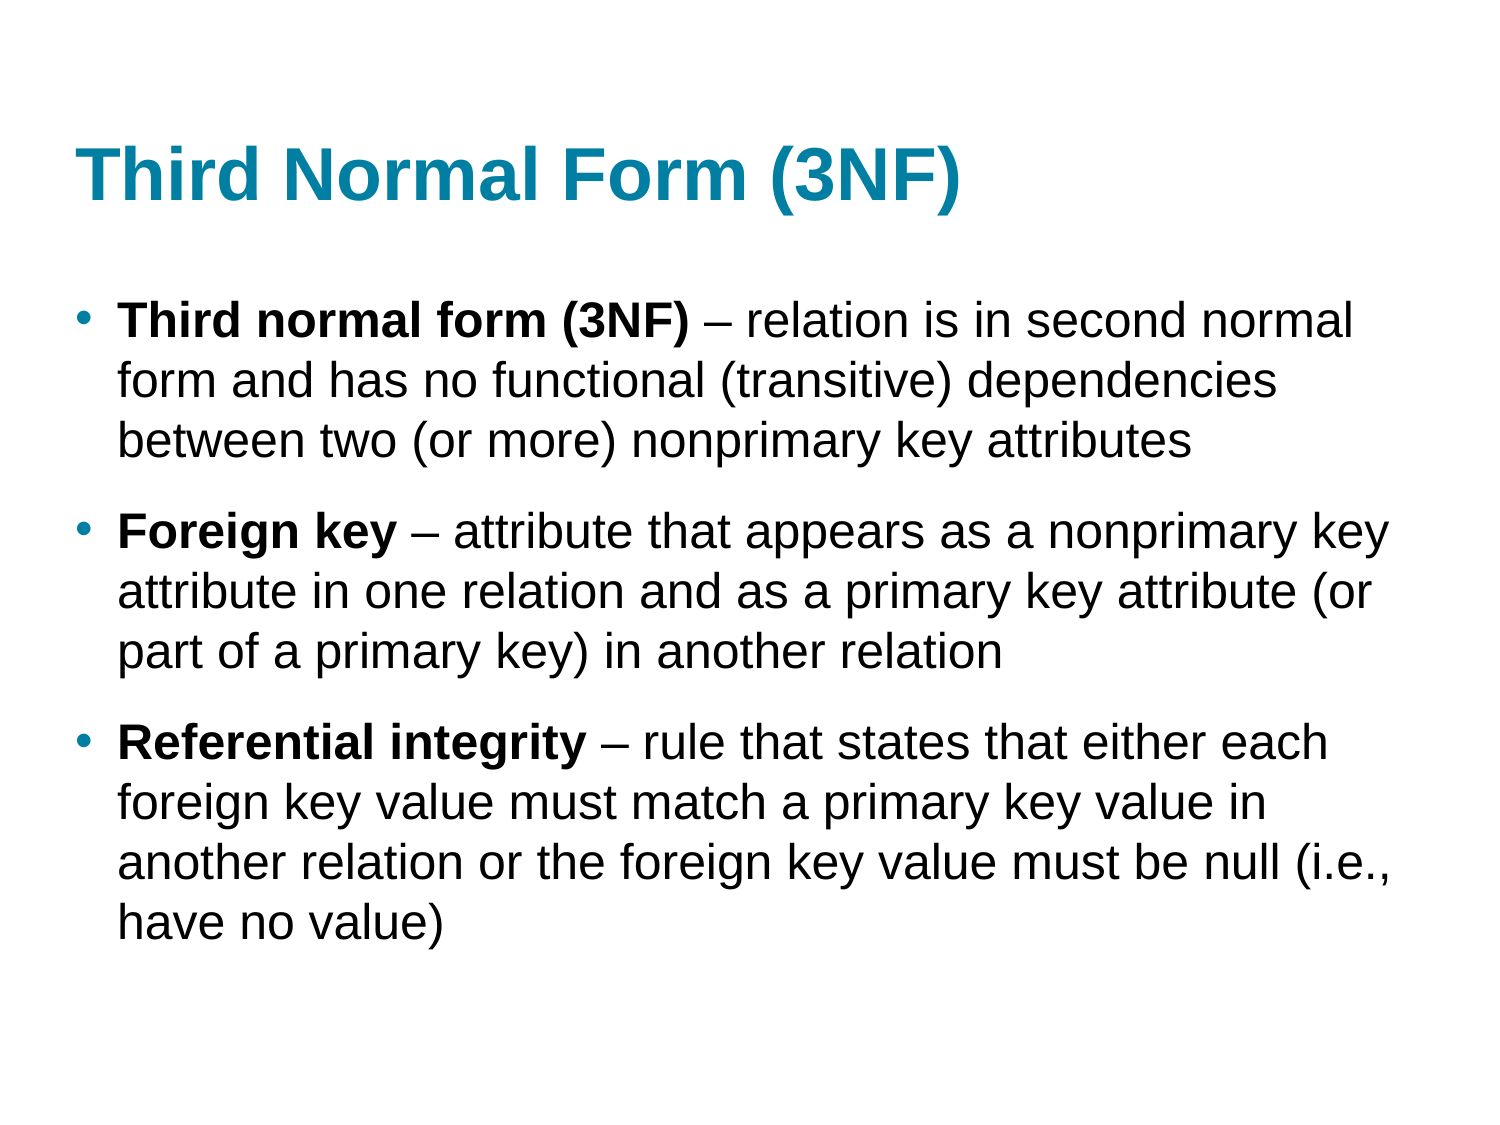

# Third Normal Form (3N F)
Third normal form (3N F) – relation is in second normal form and has no functional (transitive) dependencies between two (or more) nonprimary key attributes
Foreign key – attribute that appears as a nonprimary key attribute in one relation and as a primary key attribute (or part of a primary key) in another relation
Referential integrity – rule that states that either each foreign key value must match a primary key value in another relation or the foreign key value must be null (i.e., have no value)